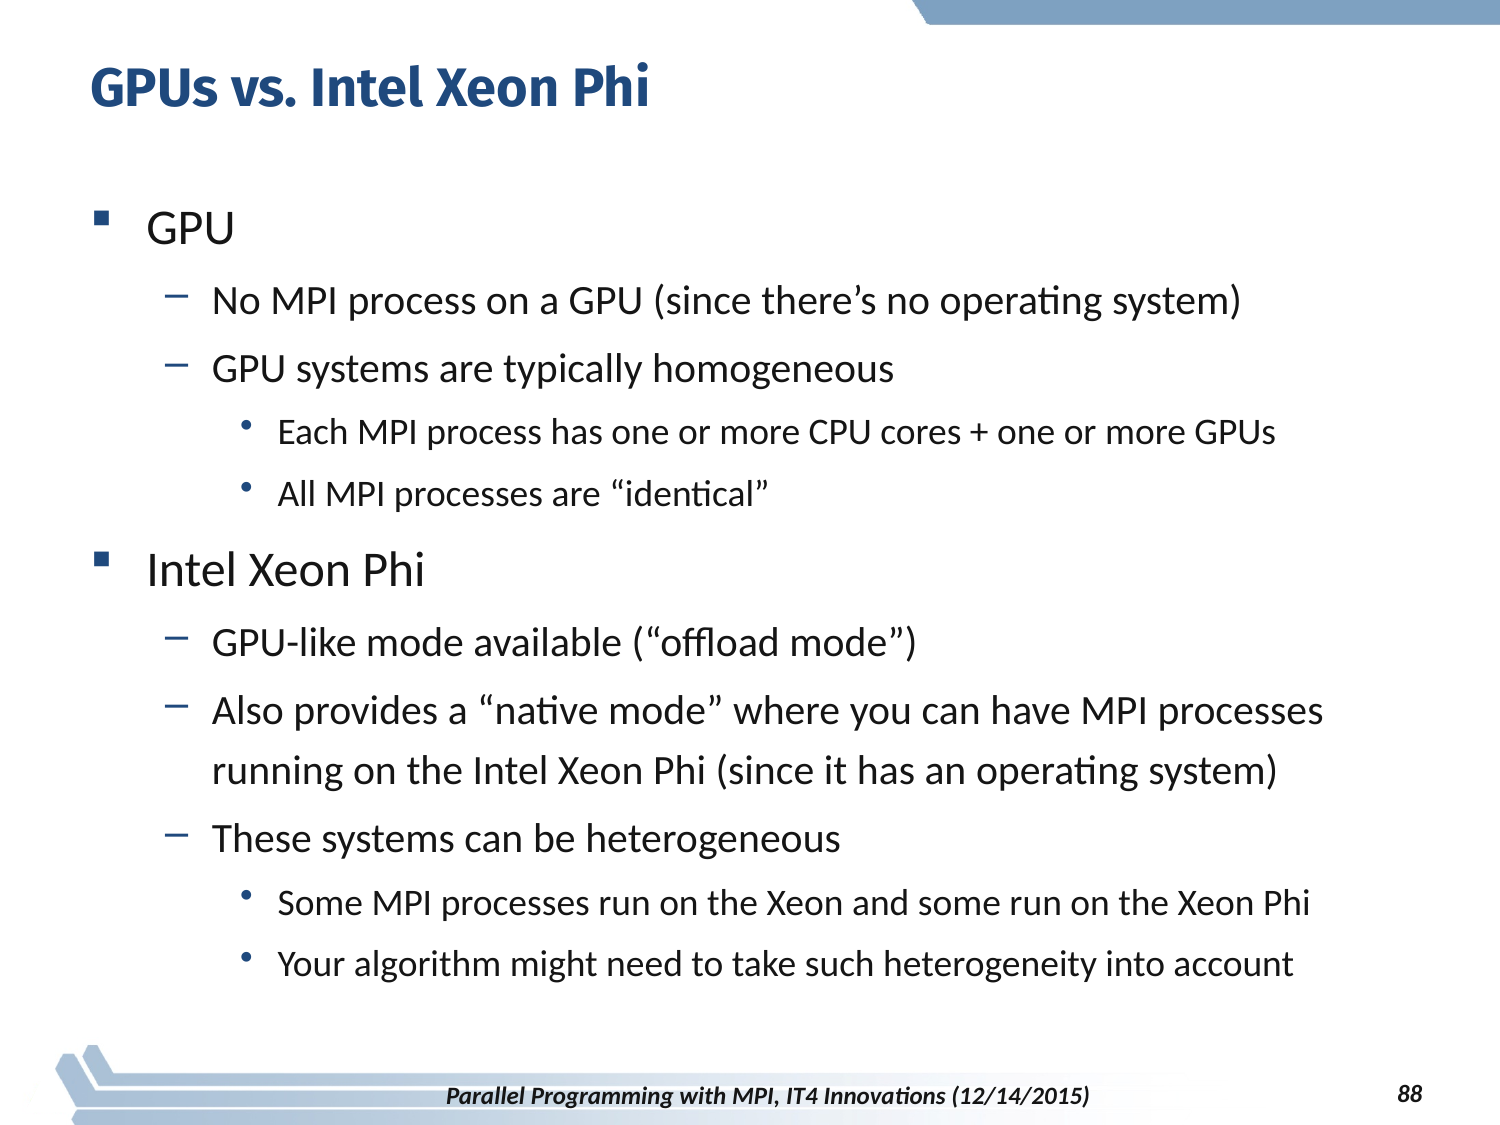

# GPUs vs. Intel Xeon Phi
GPU
No MPI process on a GPU (since there’s no operating system)
GPU systems are typically homogeneous
Each MPI process has one or more CPU cores + one or more GPUs
All MPI processes are “identical”
Intel Xeon Phi
GPU-like mode available (“offload mode”)
Also provides a “native mode” where you can have MPI processes running on the Intel Xeon Phi (since it has an operating system)
These systems can be heterogeneous
Some MPI processes run on the Xeon and some run on the Xeon Phi
Your algorithm might need to take such heterogeneity into account
88
Parallel Programming with MPI, IT4 Innovations (12/14/2015)